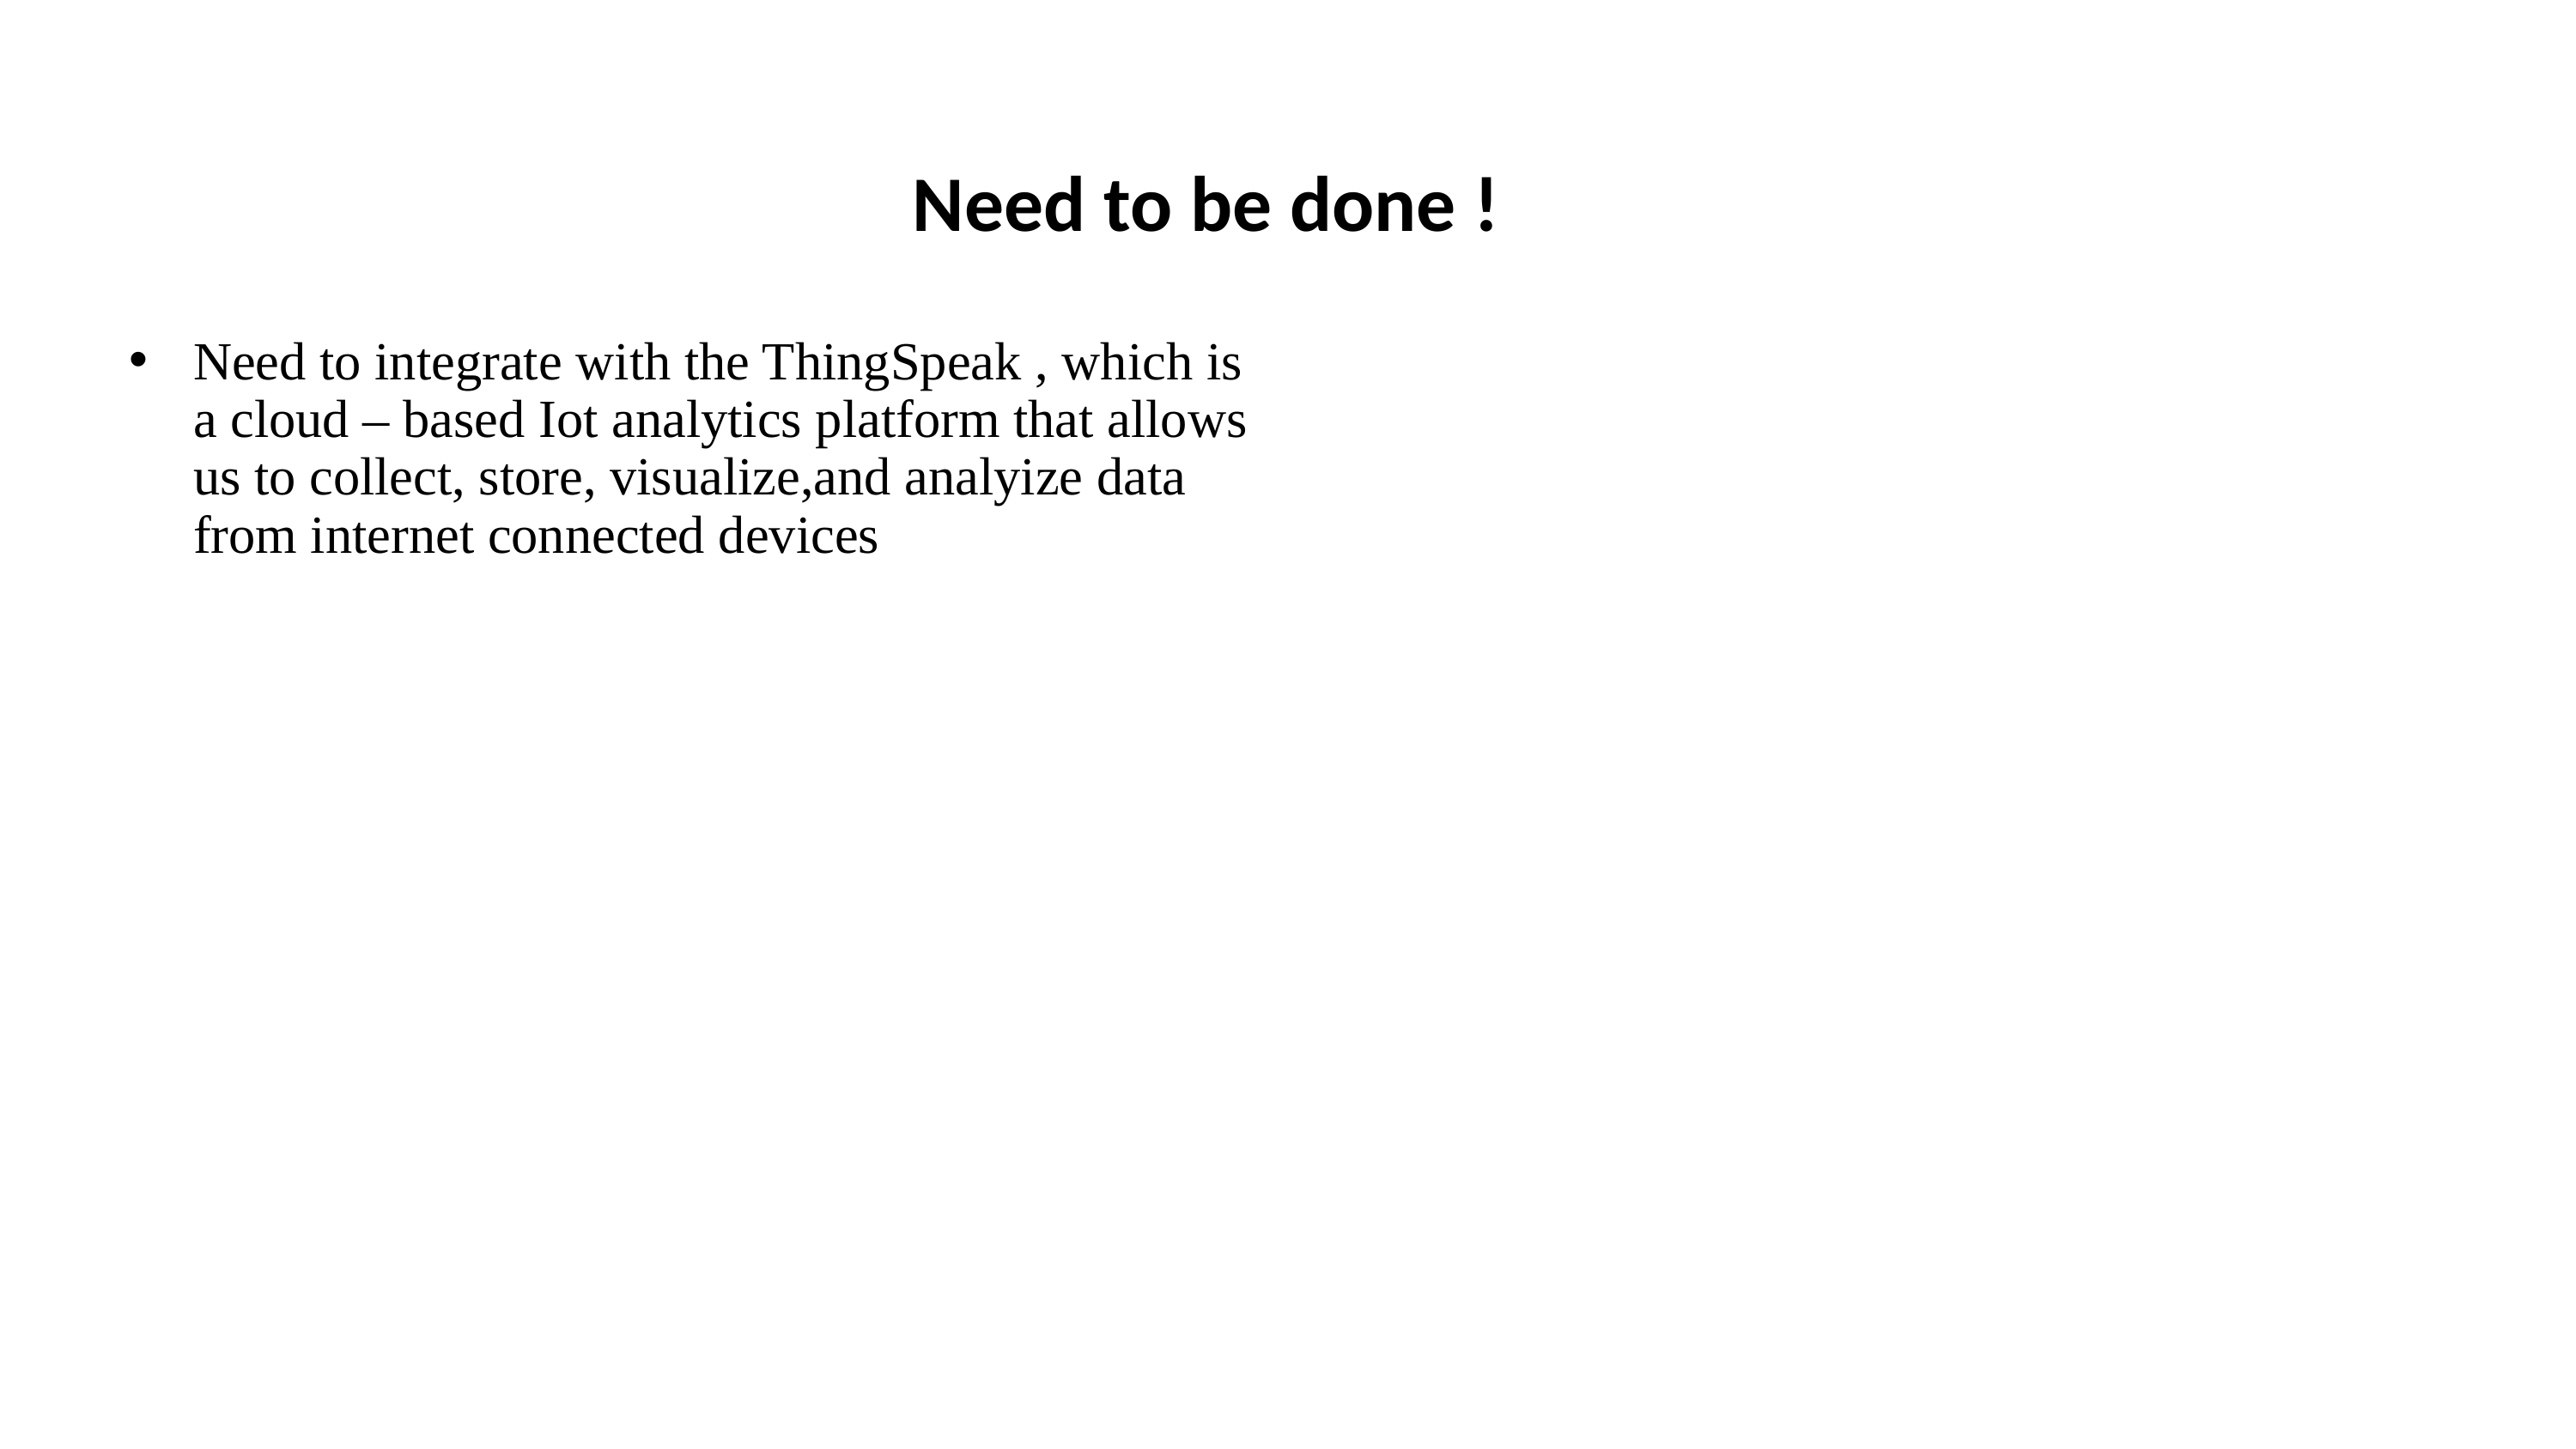

# Need to be done !
Need to integrate with the ThingSpeak , which is a cloud – based Iot analytics platform that allows us to collect, store, visualize,and analyize data from internet connected devices